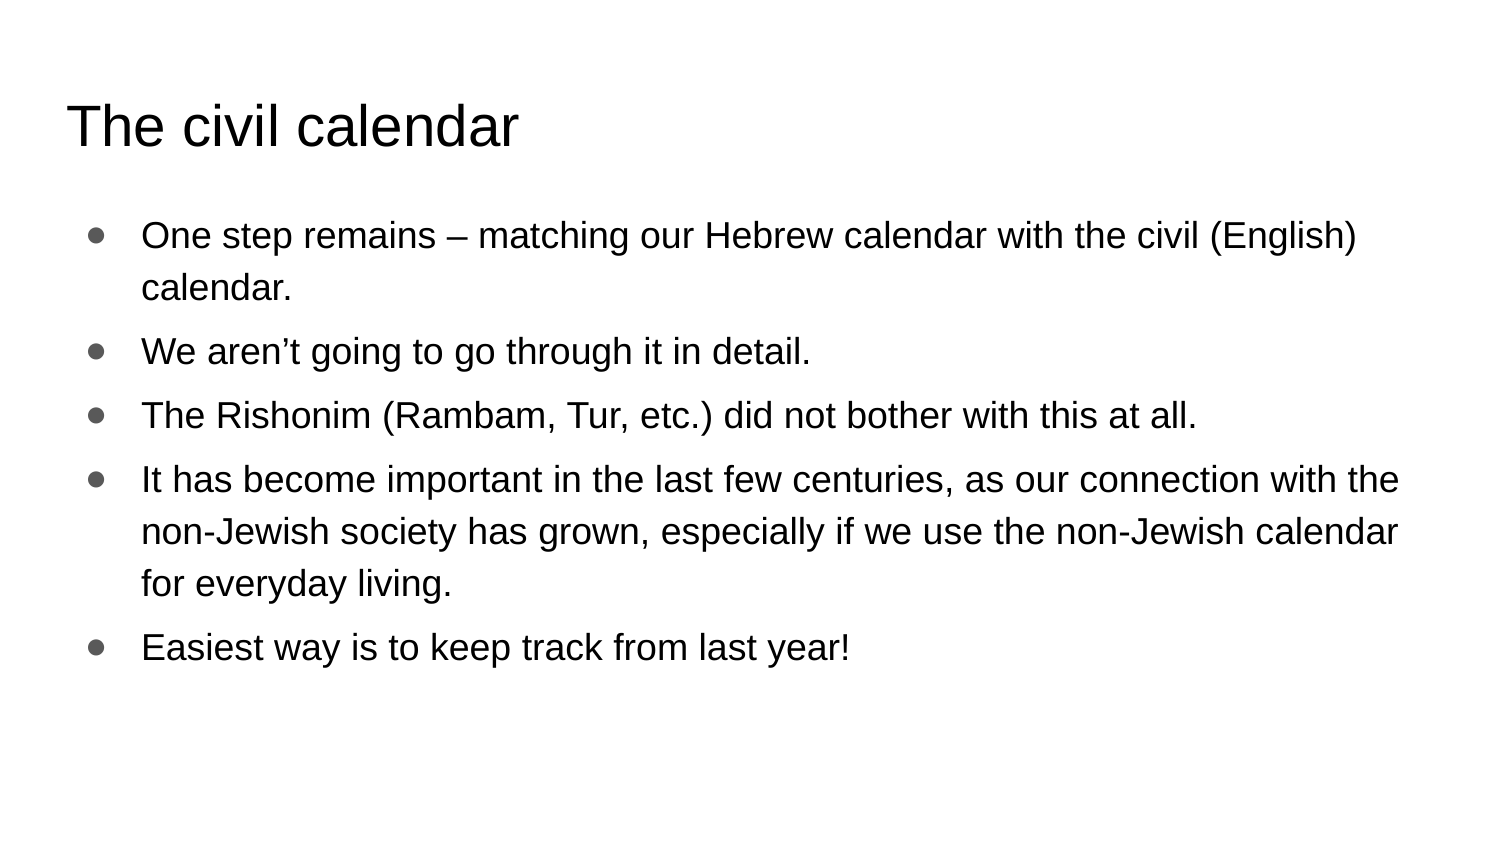

# The civil calendar
One step remains – matching our Hebrew calendar with the civil (English) calendar.
We aren’t going to go through it in detail.
The Rishonim (Rambam, Tur, etc.) did not bother with this at all.
It has become important in the last few centuries, as our connection with the non-Jewish society has grown, especially if we use the non-Jewish calendar for everyday living.
Easiest way is to keep track from last year!